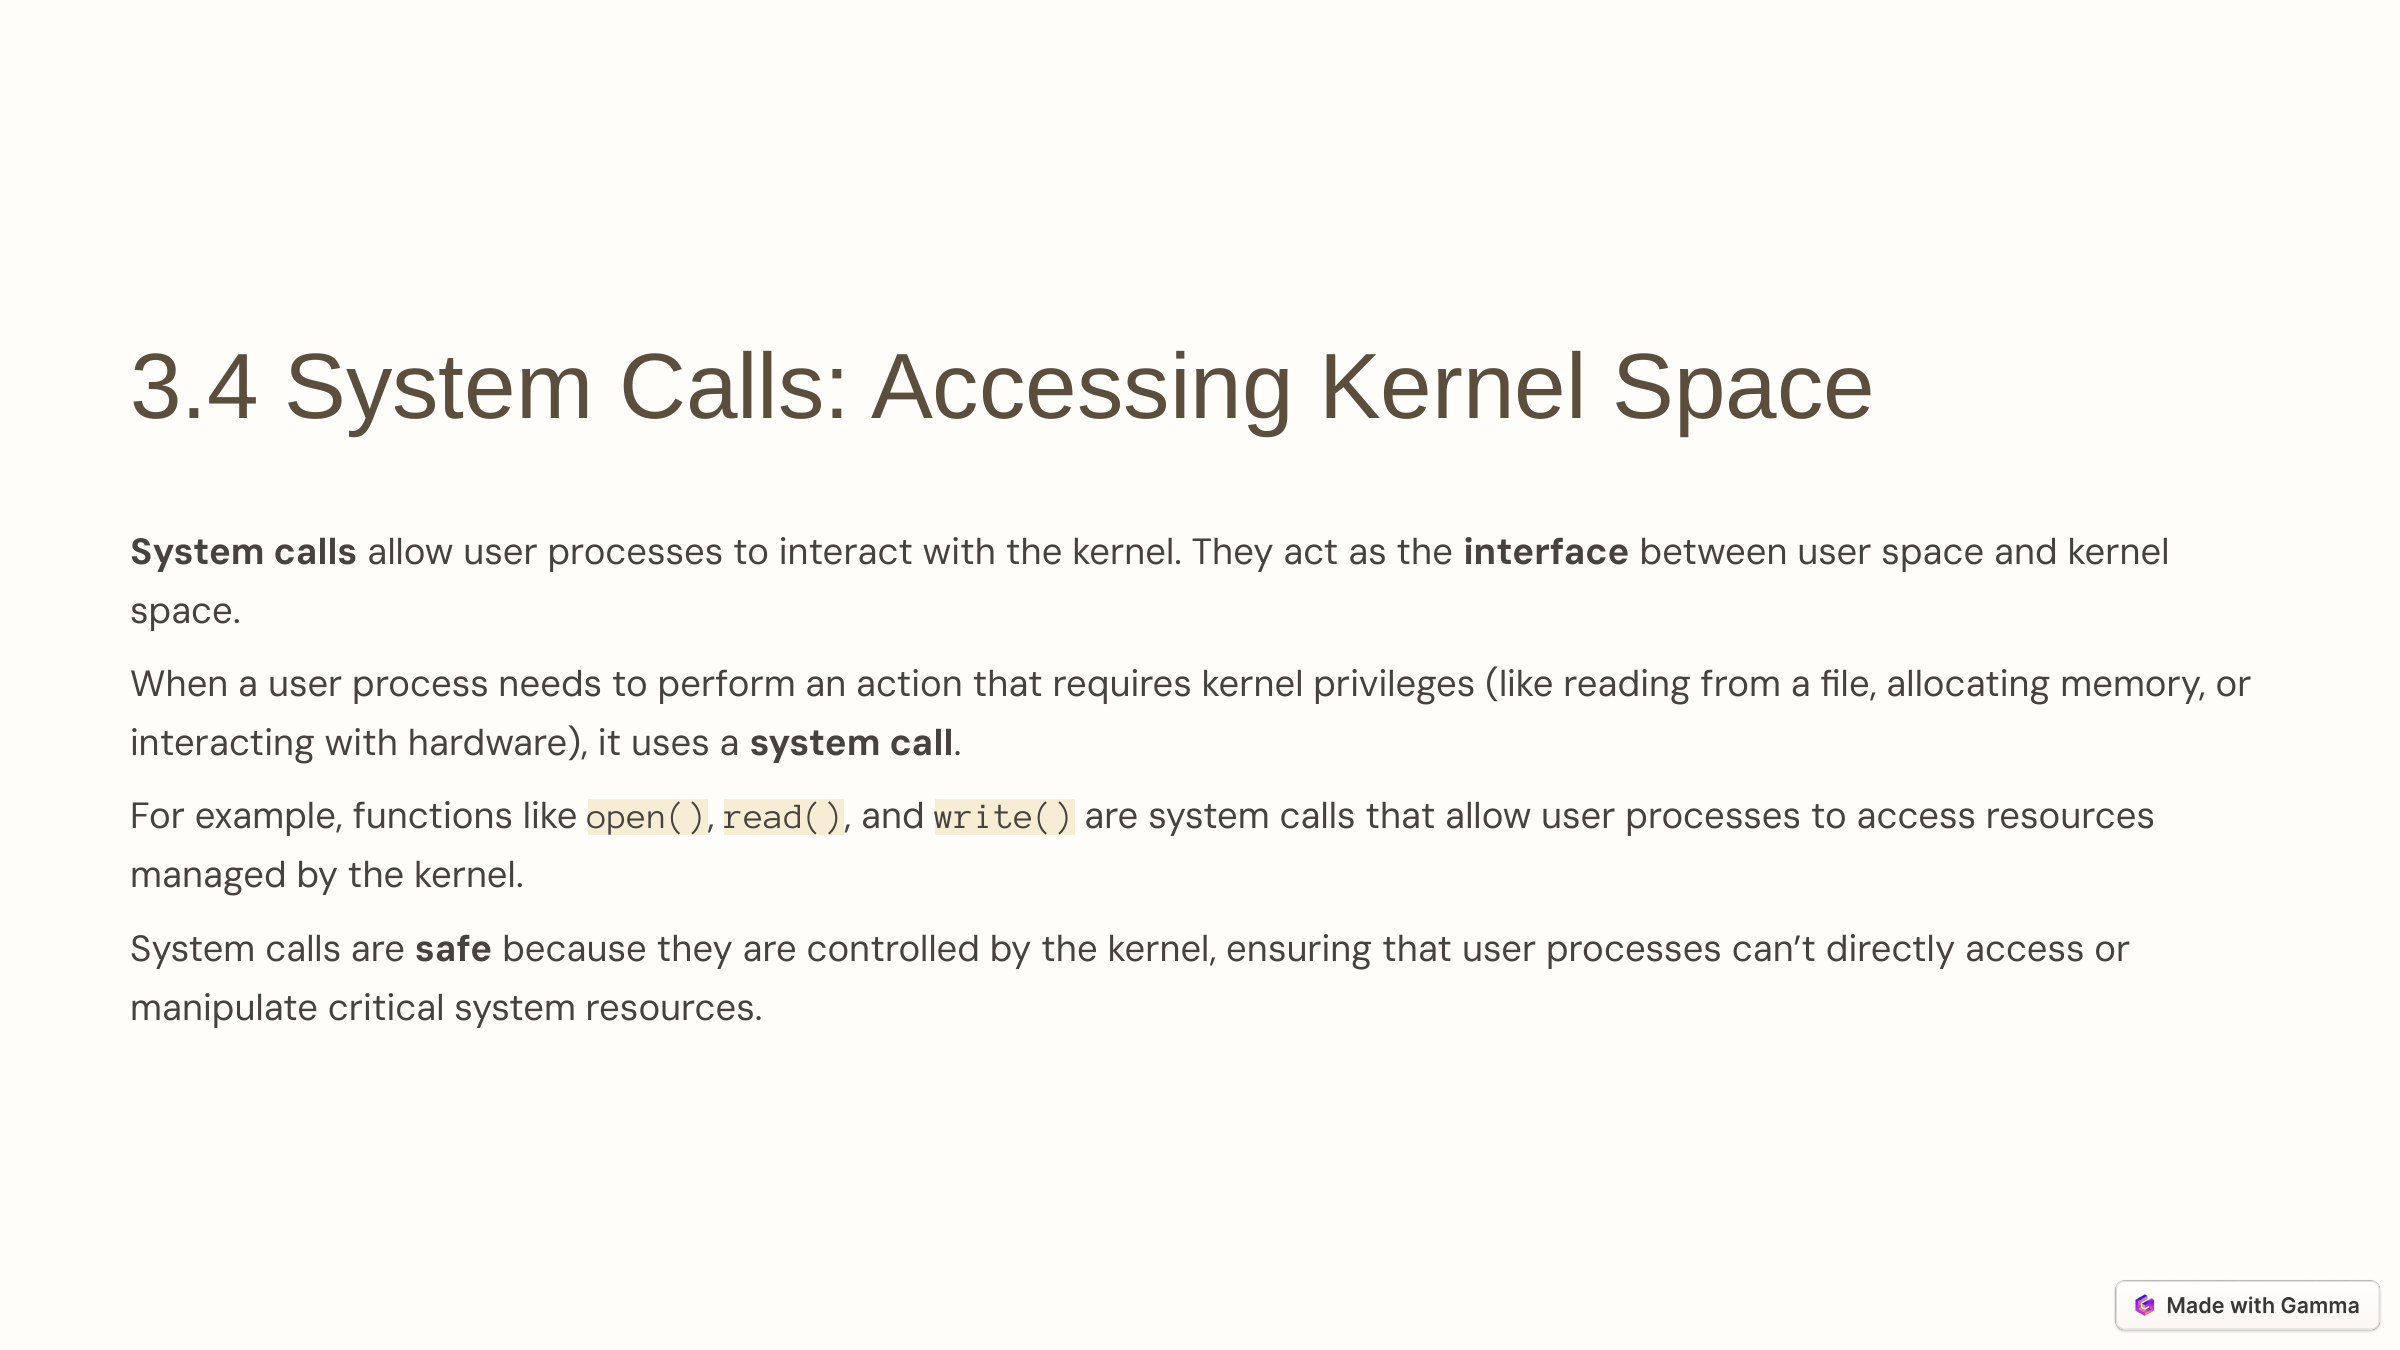

3.4 System Calls: Accessing Kernel Space
System calls allow user processes to interact with the kernel. They act as the interface between user space and kernel space.
When a user process needs to perform an action that requires kernel privileges (like reading from a file, allocating memory, or interacting with hardware), it uses a system call.
For example, functions like open(), read(), and write() are system calls that allow user processes to access resources managed by the kernel.
System calls are safe because they are controlled by the kernel, ensuring that user processes can’t directly access or manipulate critical system resources.